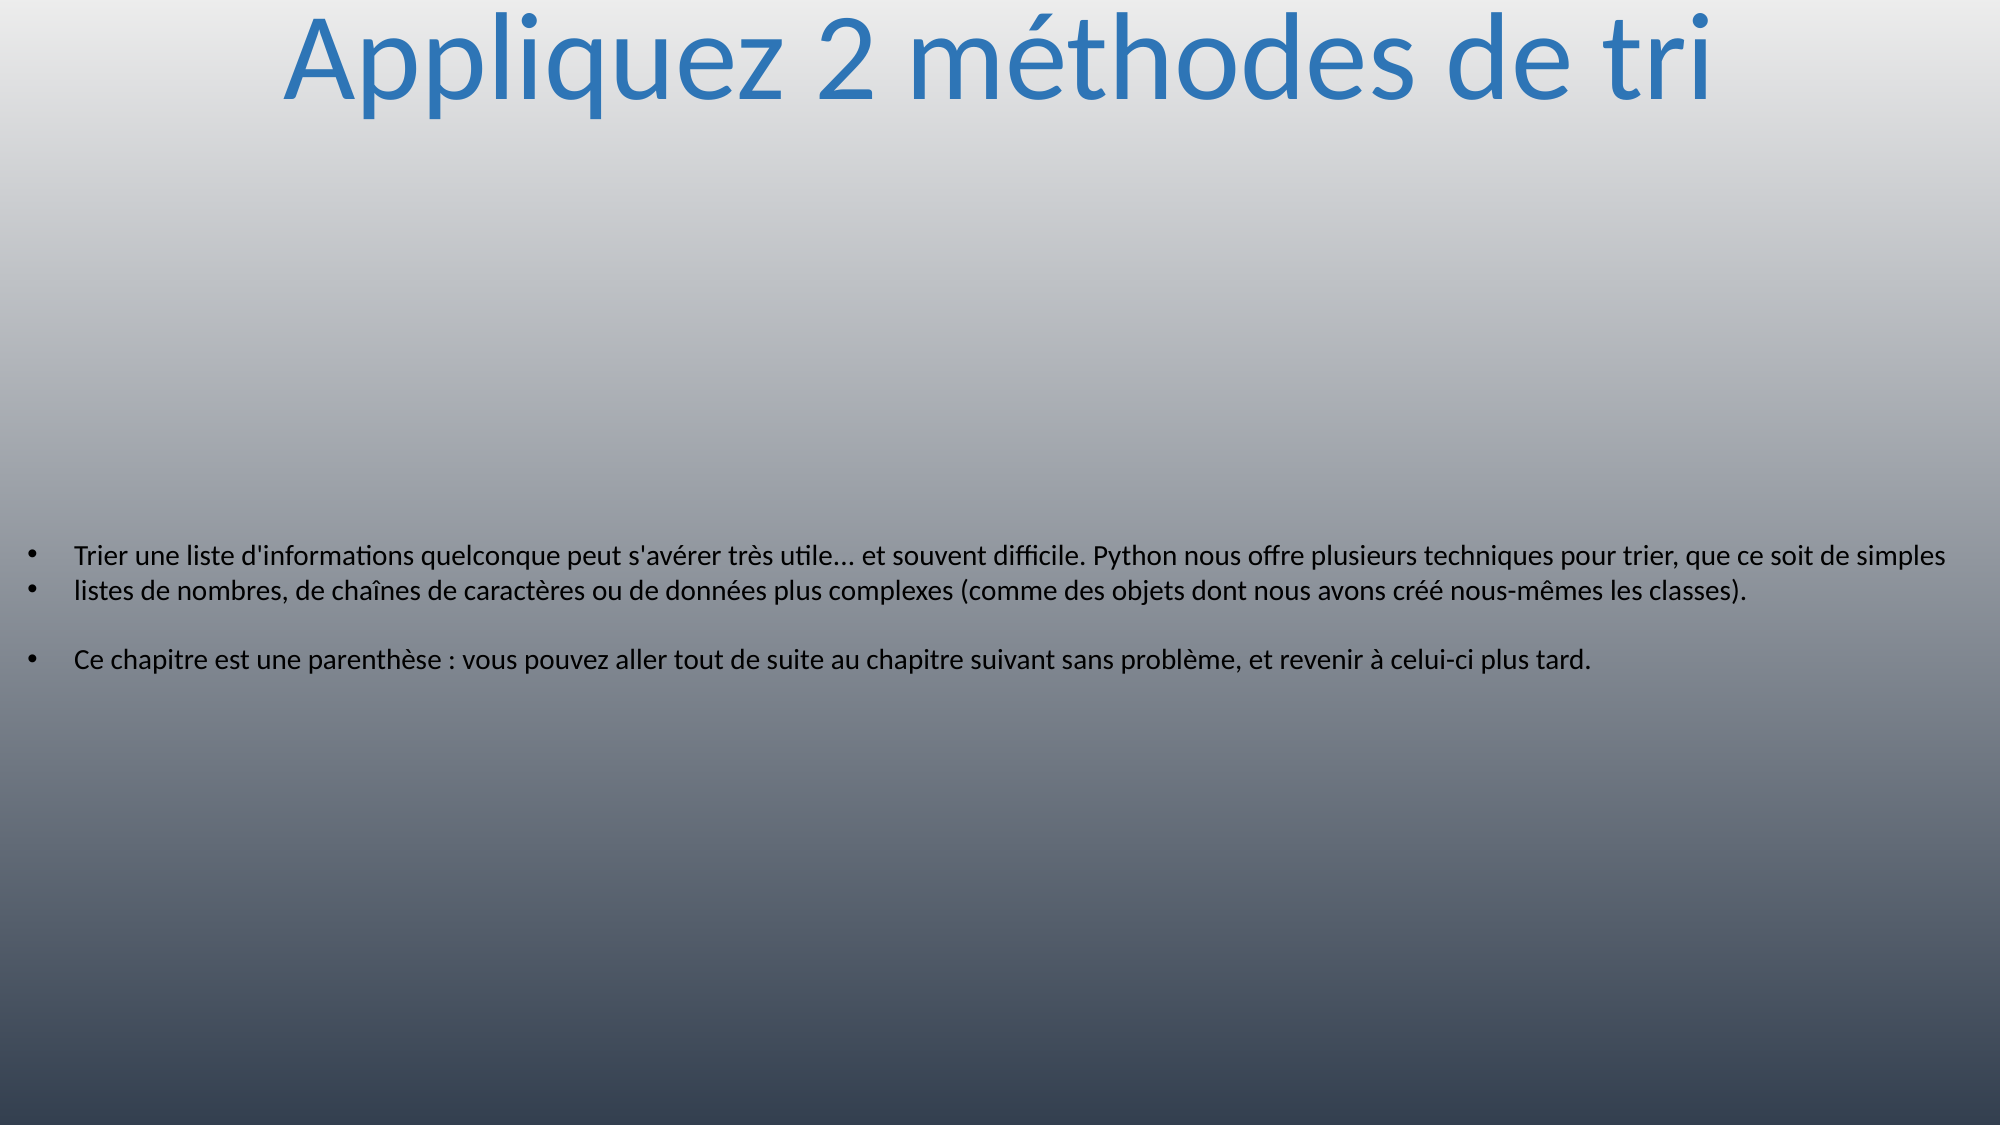

# Appliquez 2 méthodes de tri
Trier une liste d'informations quelconque peut s'avérer très utile... et souvent difficile. Python nous offre plusieurs techniques pour trier, que ce soit de simples
listes de nombres, de chaînes de caractères ou de données plus complexes (comme des objets dont nous avons créé nous-mêmes les classes).

Ce chapitre est une parenthèse : vous pouvez aller tout de suite au chapitre suivant sans problème, et revenir à celui-ci plus tard.

256